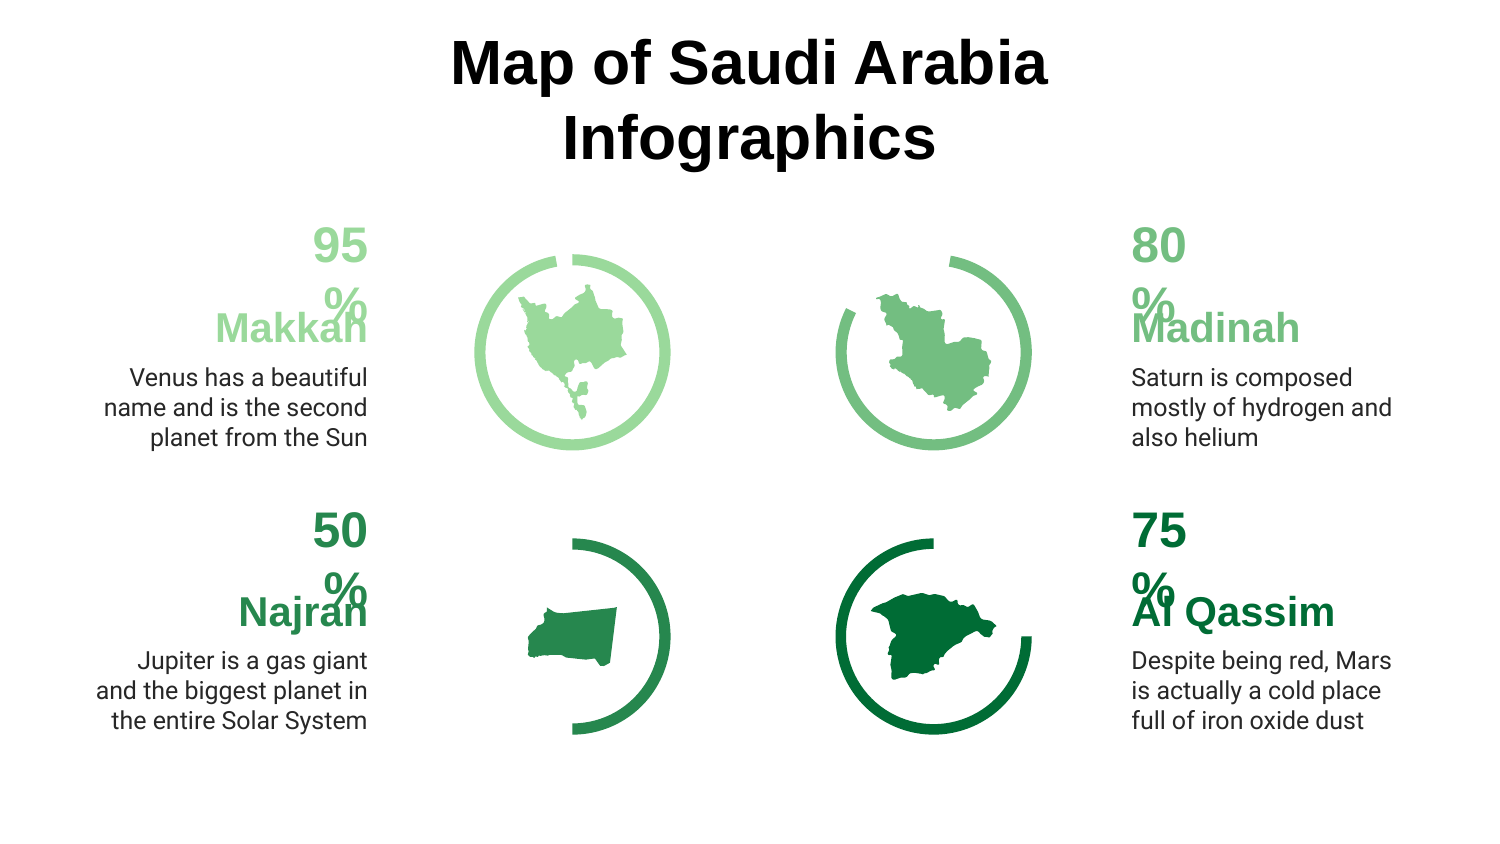

# Map of Saudi Arabia Infographics
95%
Makkah
Venus has a beautiful name and is the second planet from the Sun

80%
Madinah
Saturn is composed mostly of hydrogen and also helium

50%
Najran
Jupiter is a gas giant and the biggest planet in the entire Solar System

75%
Al Qassim
Despite being red, Mars is actually a cold place full of iron oxide dust